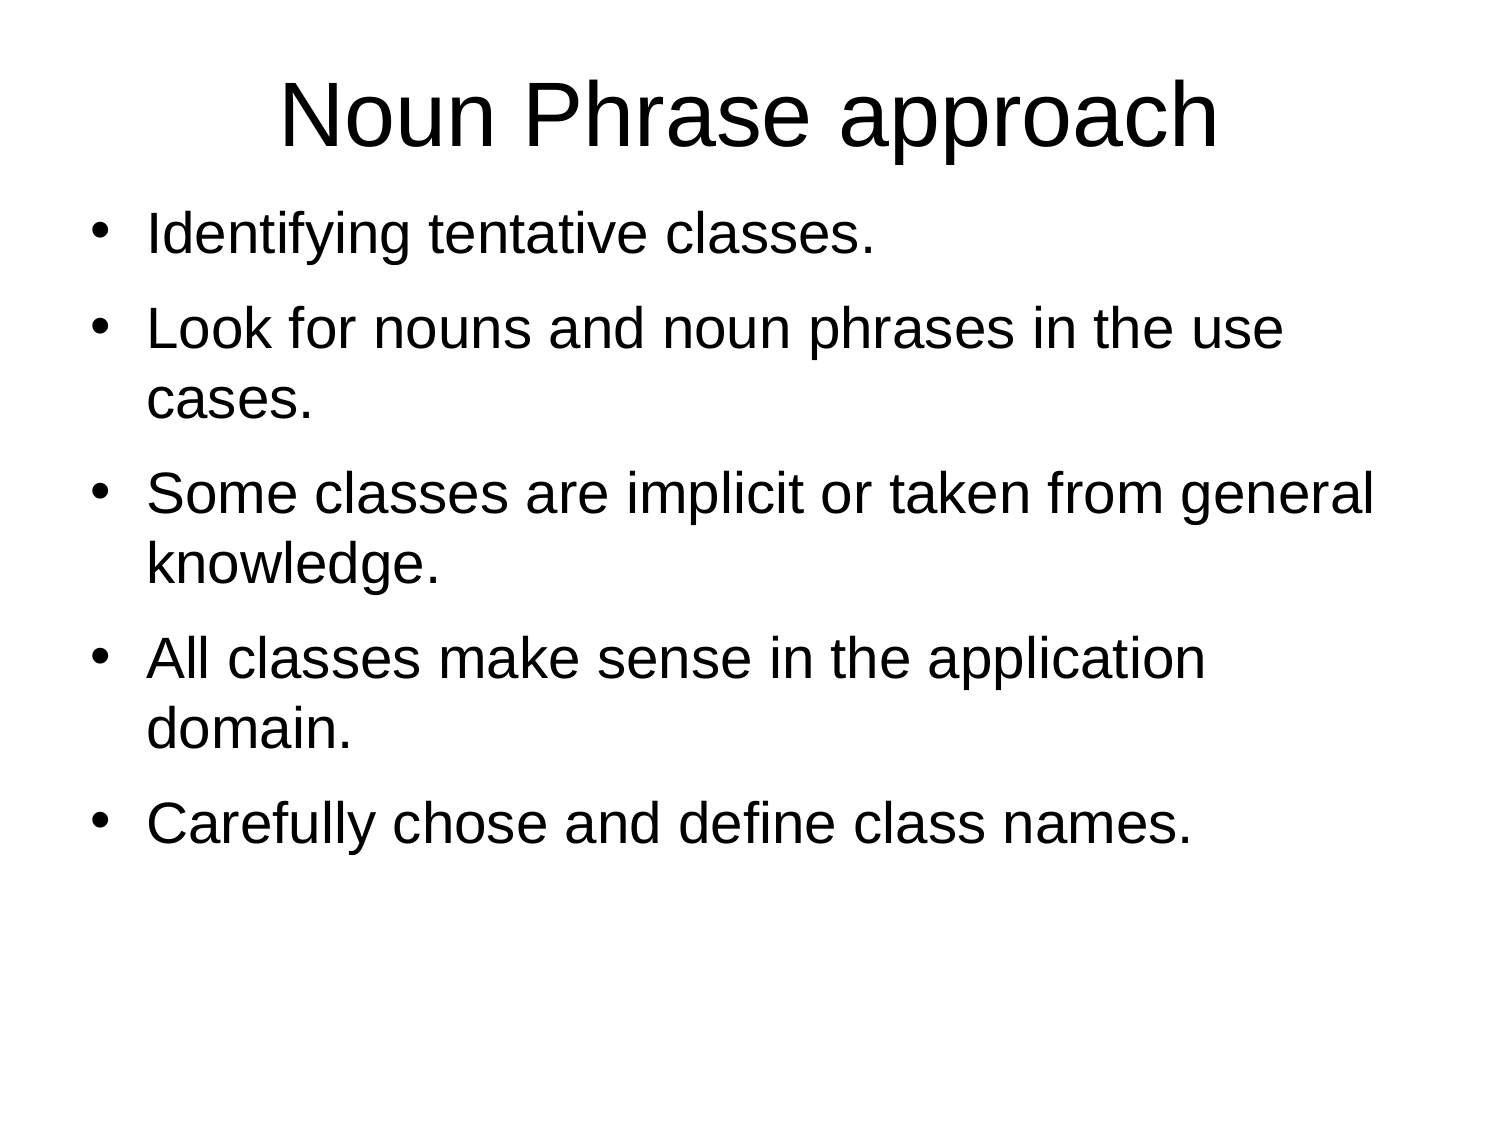

# Noun Phrase approach
Identifying tentative classes.
Look for nouns and noun phrases in the use cases.
Some classes are implicit or taken from general knowledge.
All classes make sense in the application domain.
Carefully chose and define class names.